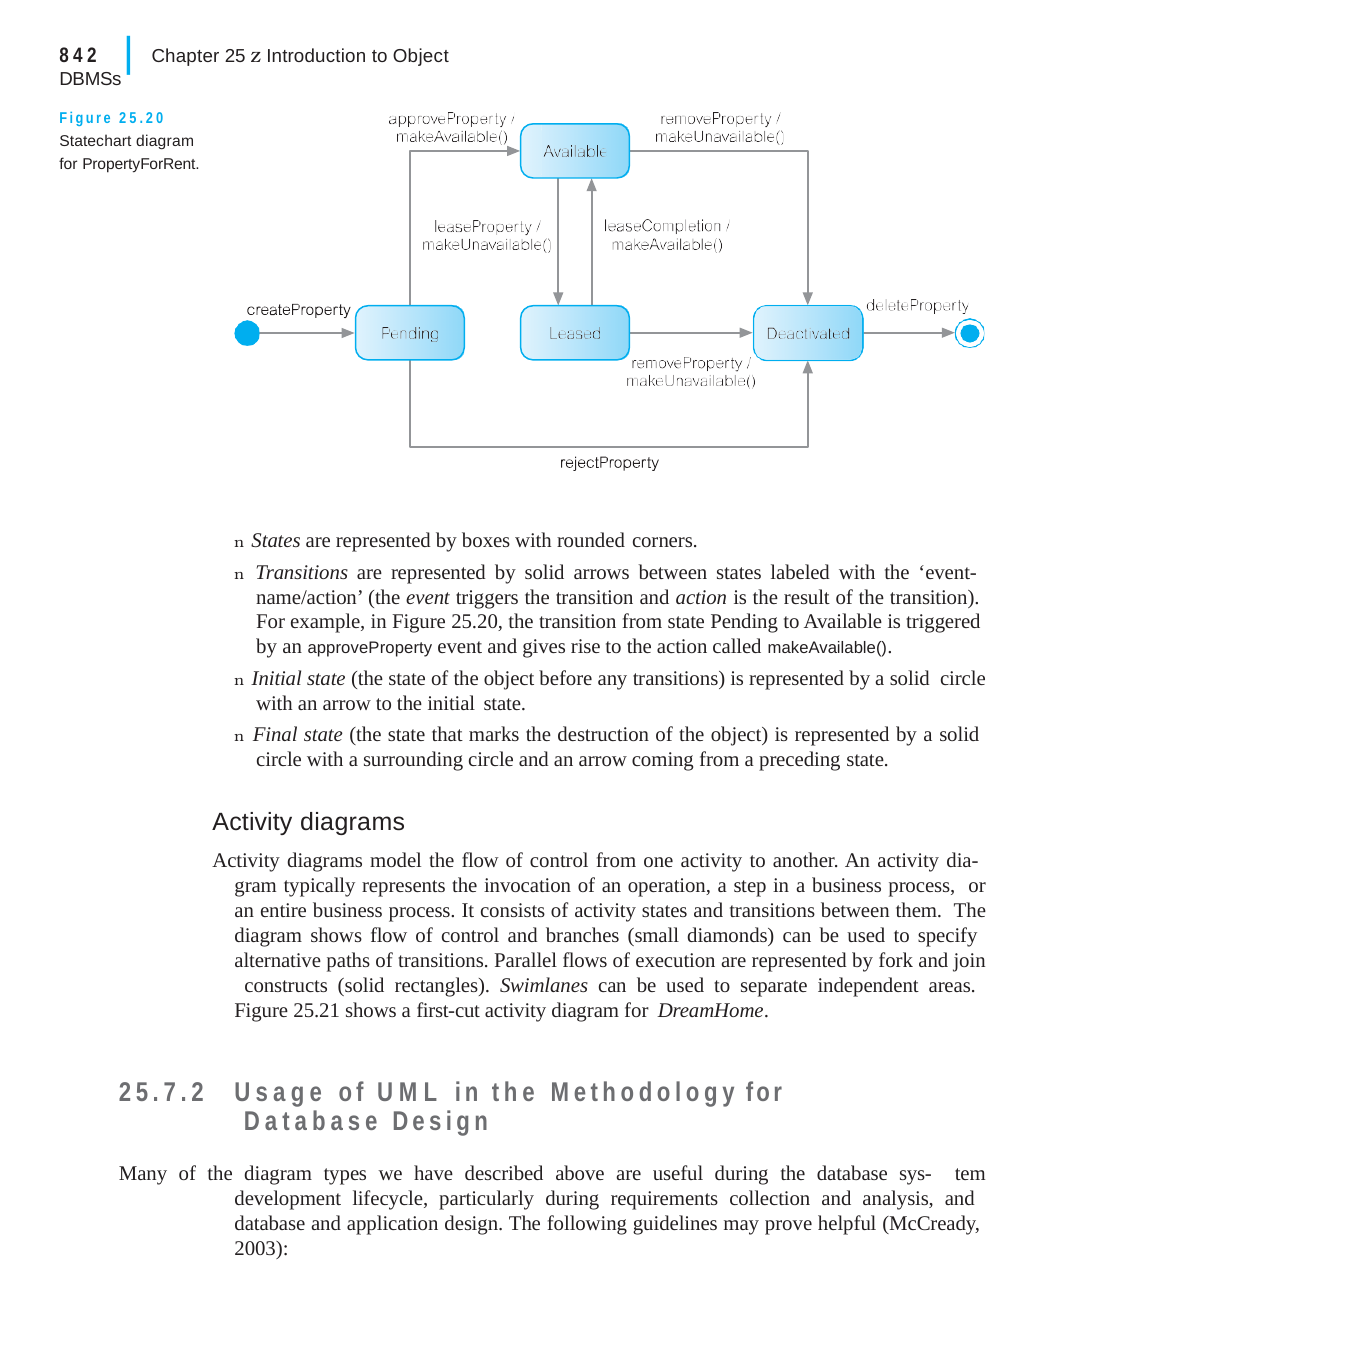

|
842	Chapter 25 z Introduction to Object DBMSs
Figure 25.20  Statechart diagram  for PropertyForRent.

n States are represented by boxes with rounded corners.
n Transitions are represented by solid arrows between states labeled with the ‘event-  name/action’ (the event triggers the transition and action is the result of the transition).  For example, in Figure 25.20, the transition from state Pending to Available is triggered  by an approveProperty event and gives rise to the action called makeAvailable().
n Initial state (the state of the object before any transitions) is represented by a solid  circle with an arrow to the initial state.
n Final state (the state that marks the destruction of the object) is represented by a solid  circle with a surrounding circle and an arrow coming from a preceding state.

Activity diagrams
Activity diagrams model the flow of control from one activity to another. An activity dia-  gram typically represents the invocation of an operation, a step in a business process,  or an entire business process. It consists of activity states and transitions between them.  The diagram shows flow of control and branches (small diamonds) can be used to specify  alternative paths of transitions. Parallel flows of execution are represented by fork and join  constructs (solid rectangles). Swimlanes can be used to separate independent areas.  Figure 25.21 shows a first-cut activity diagram for DreamHome.

25.7.2	Usage of UML in the Methodology for  Database Design
Many of the diagram types we have described above are useful during the database sys-  tem development lifecycle, particularly during requirements collection and analysis, and  database and application design. The following guidelines may prove helpful (McCready,  2003):